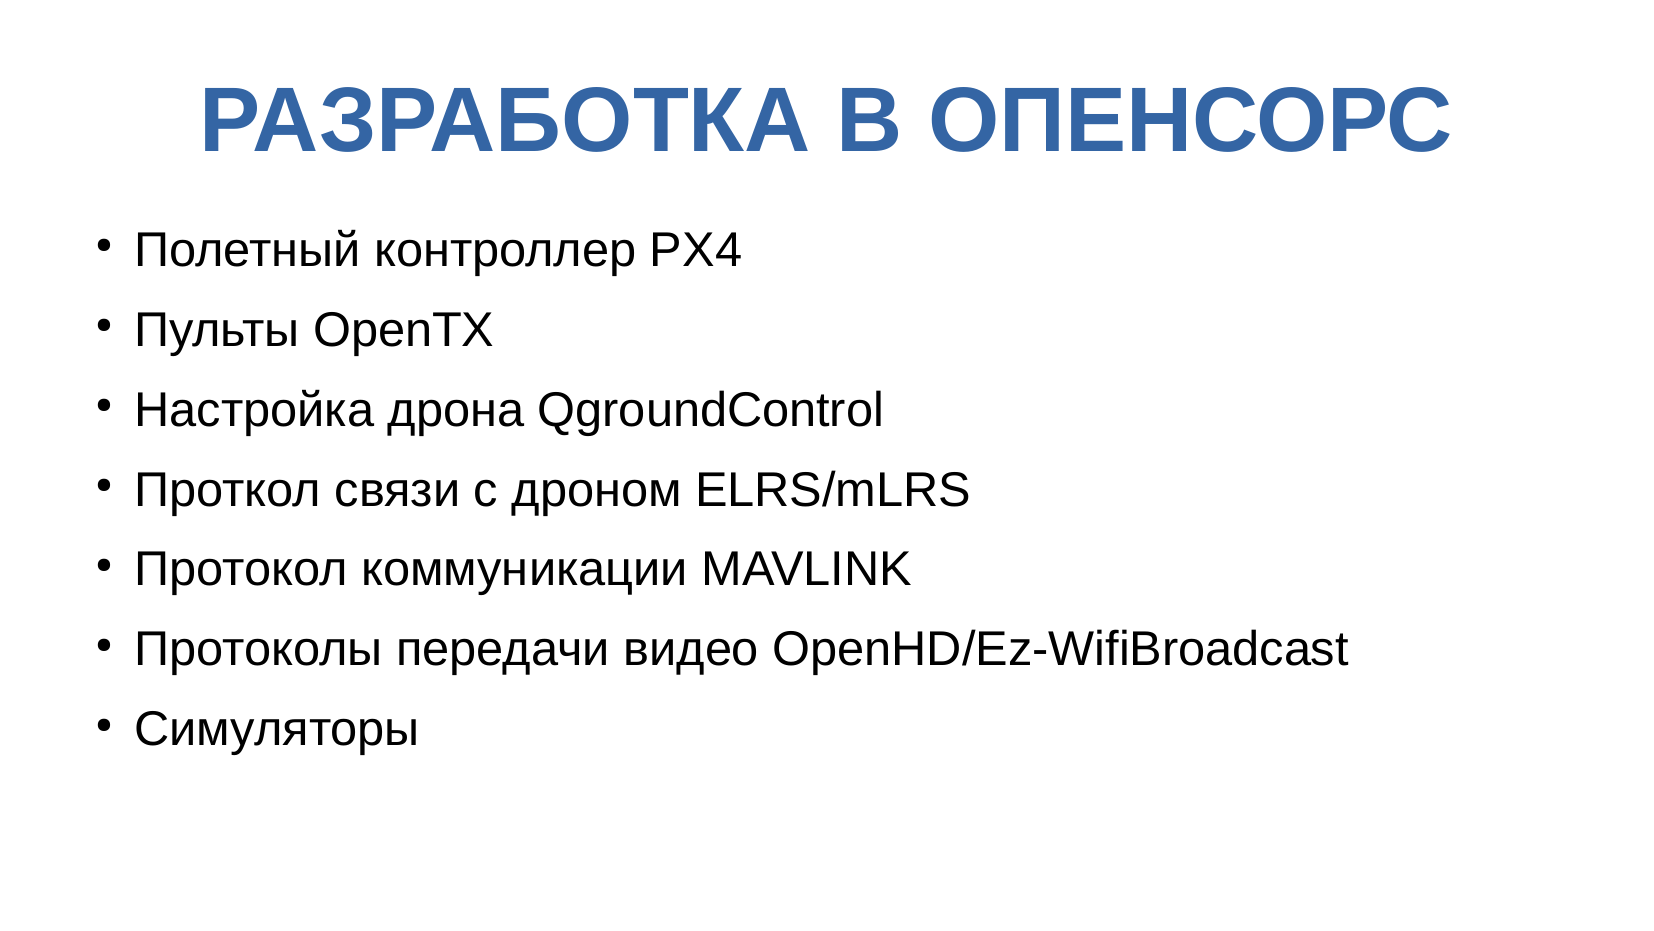

РАЗРАБОТКА В ОПЕНСОРС
Полетный контроллер PX4
Пульты OpenTX
Настройка дрона QgroundControl
Проткол связи с дроном ELRS/mLRS
Протокол коммуникации MAVLINK
Протоколы передачи видео OpenHD/Ez-WifiBroadcast
Симуляторы